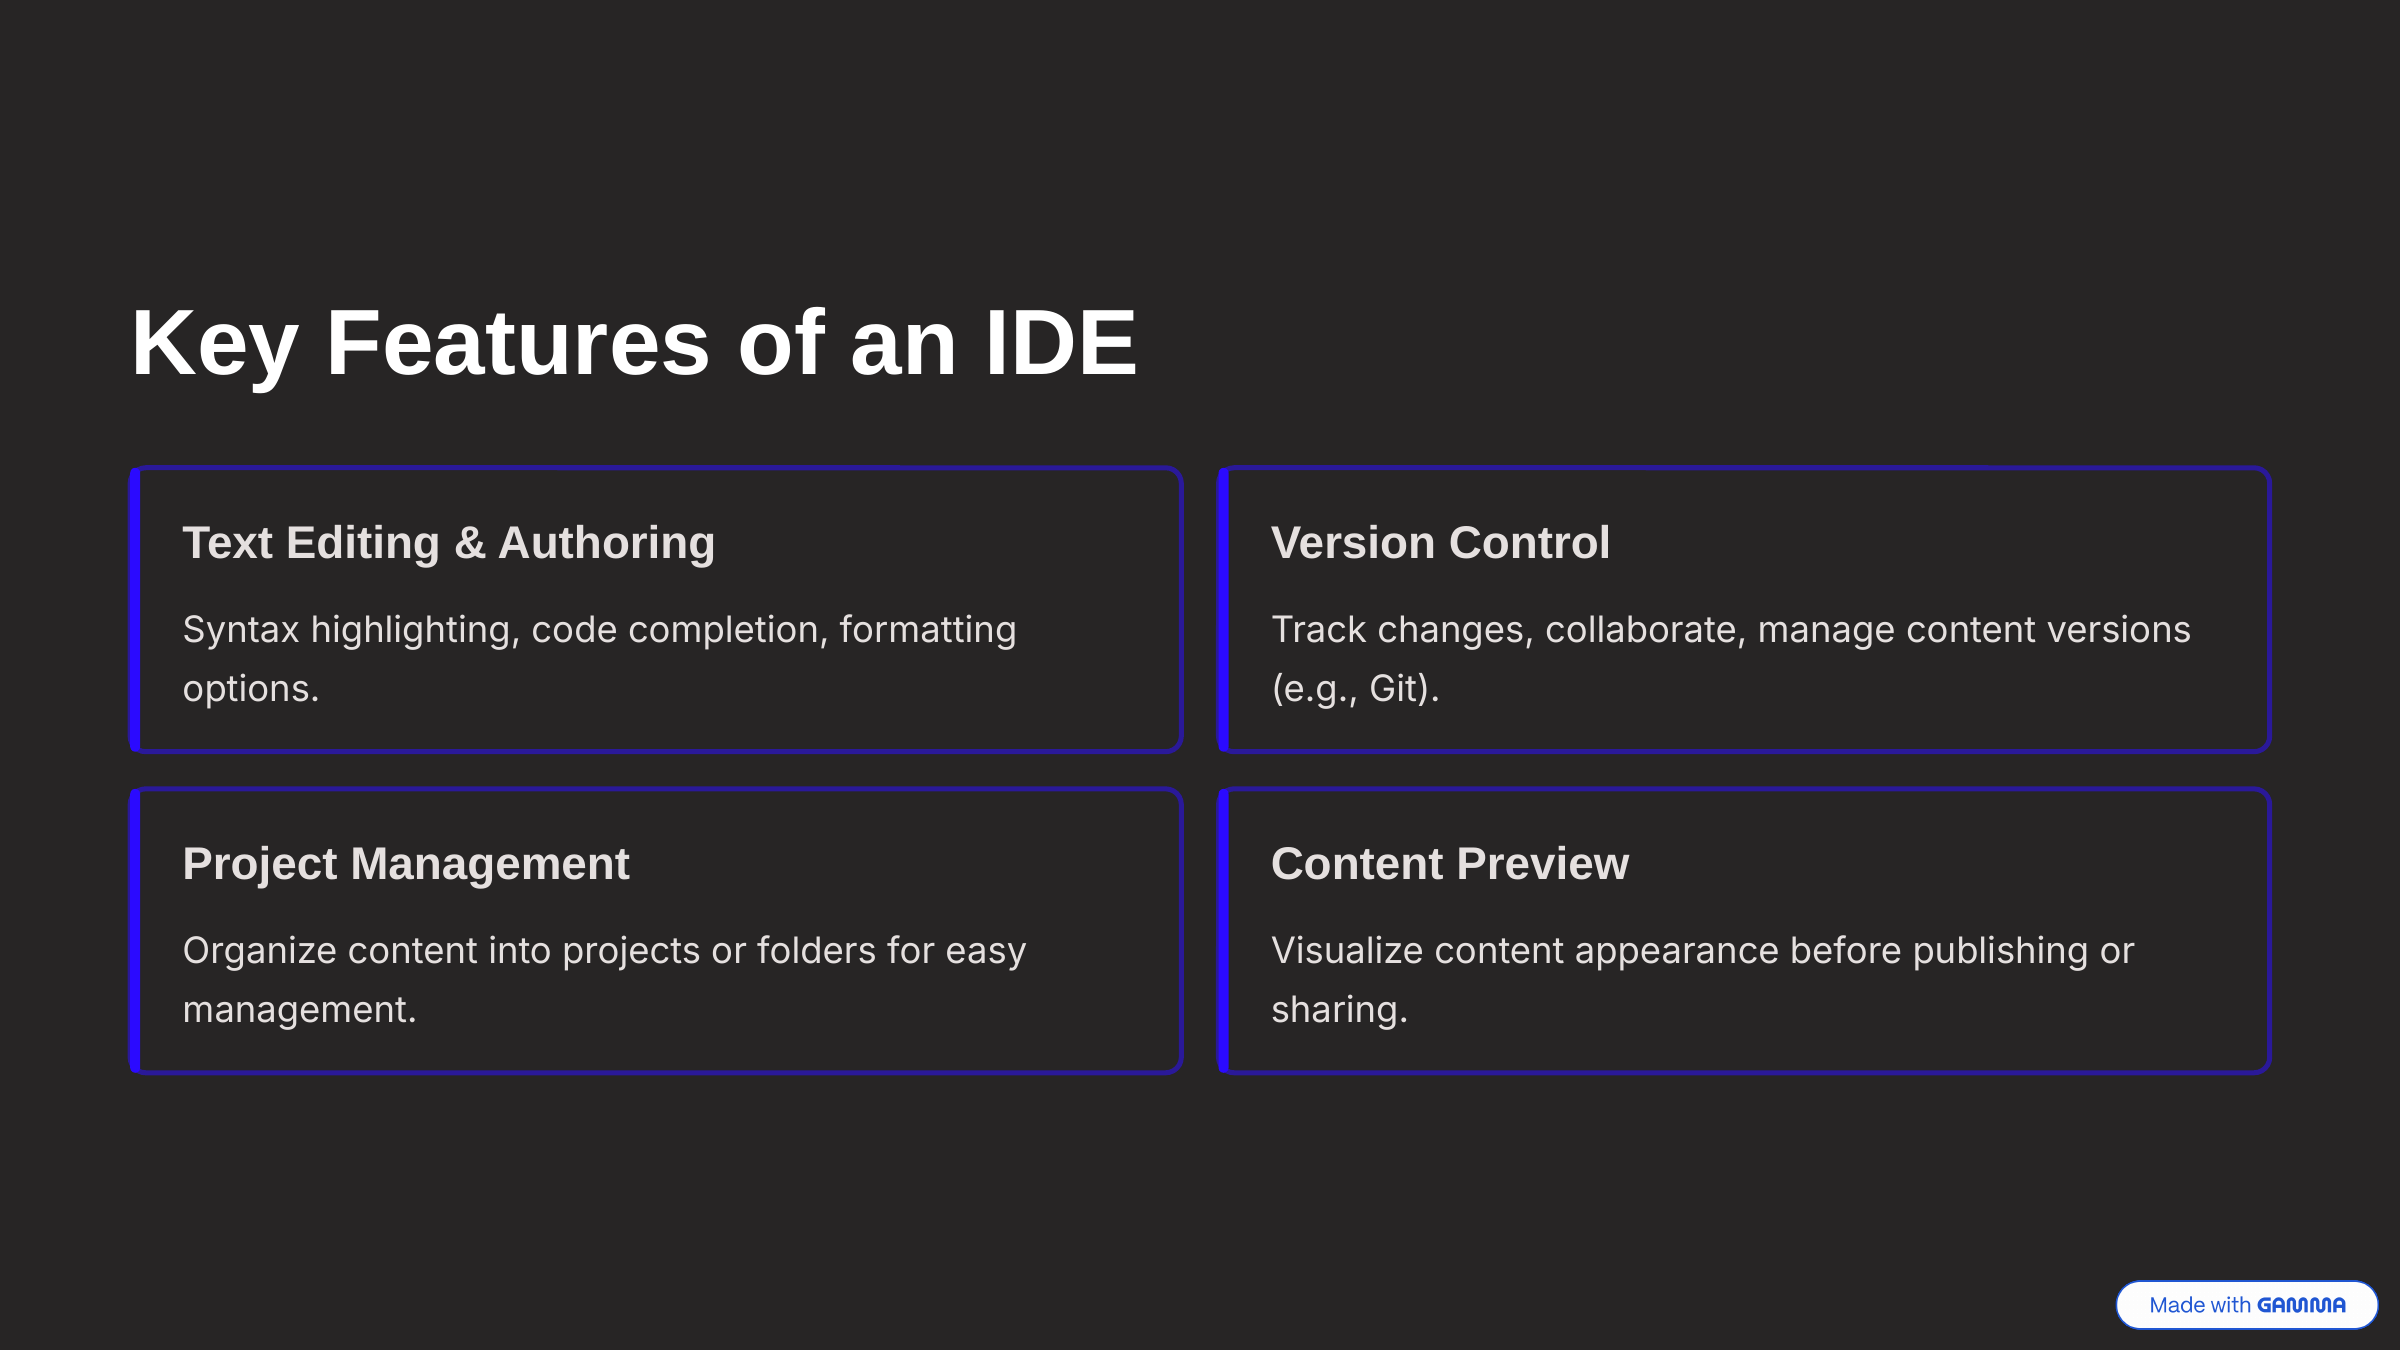

Key Features of an IDE

Text Editing & Authoring
Version Control
Syntax highlighting, code completion, formatting options.
Track changes, collaborate, manage content versions (e.g., Git).

Project Management
Content Preview
Organize content into projects or folders for easy management.
Visualize content appearance before publishing or sharing.